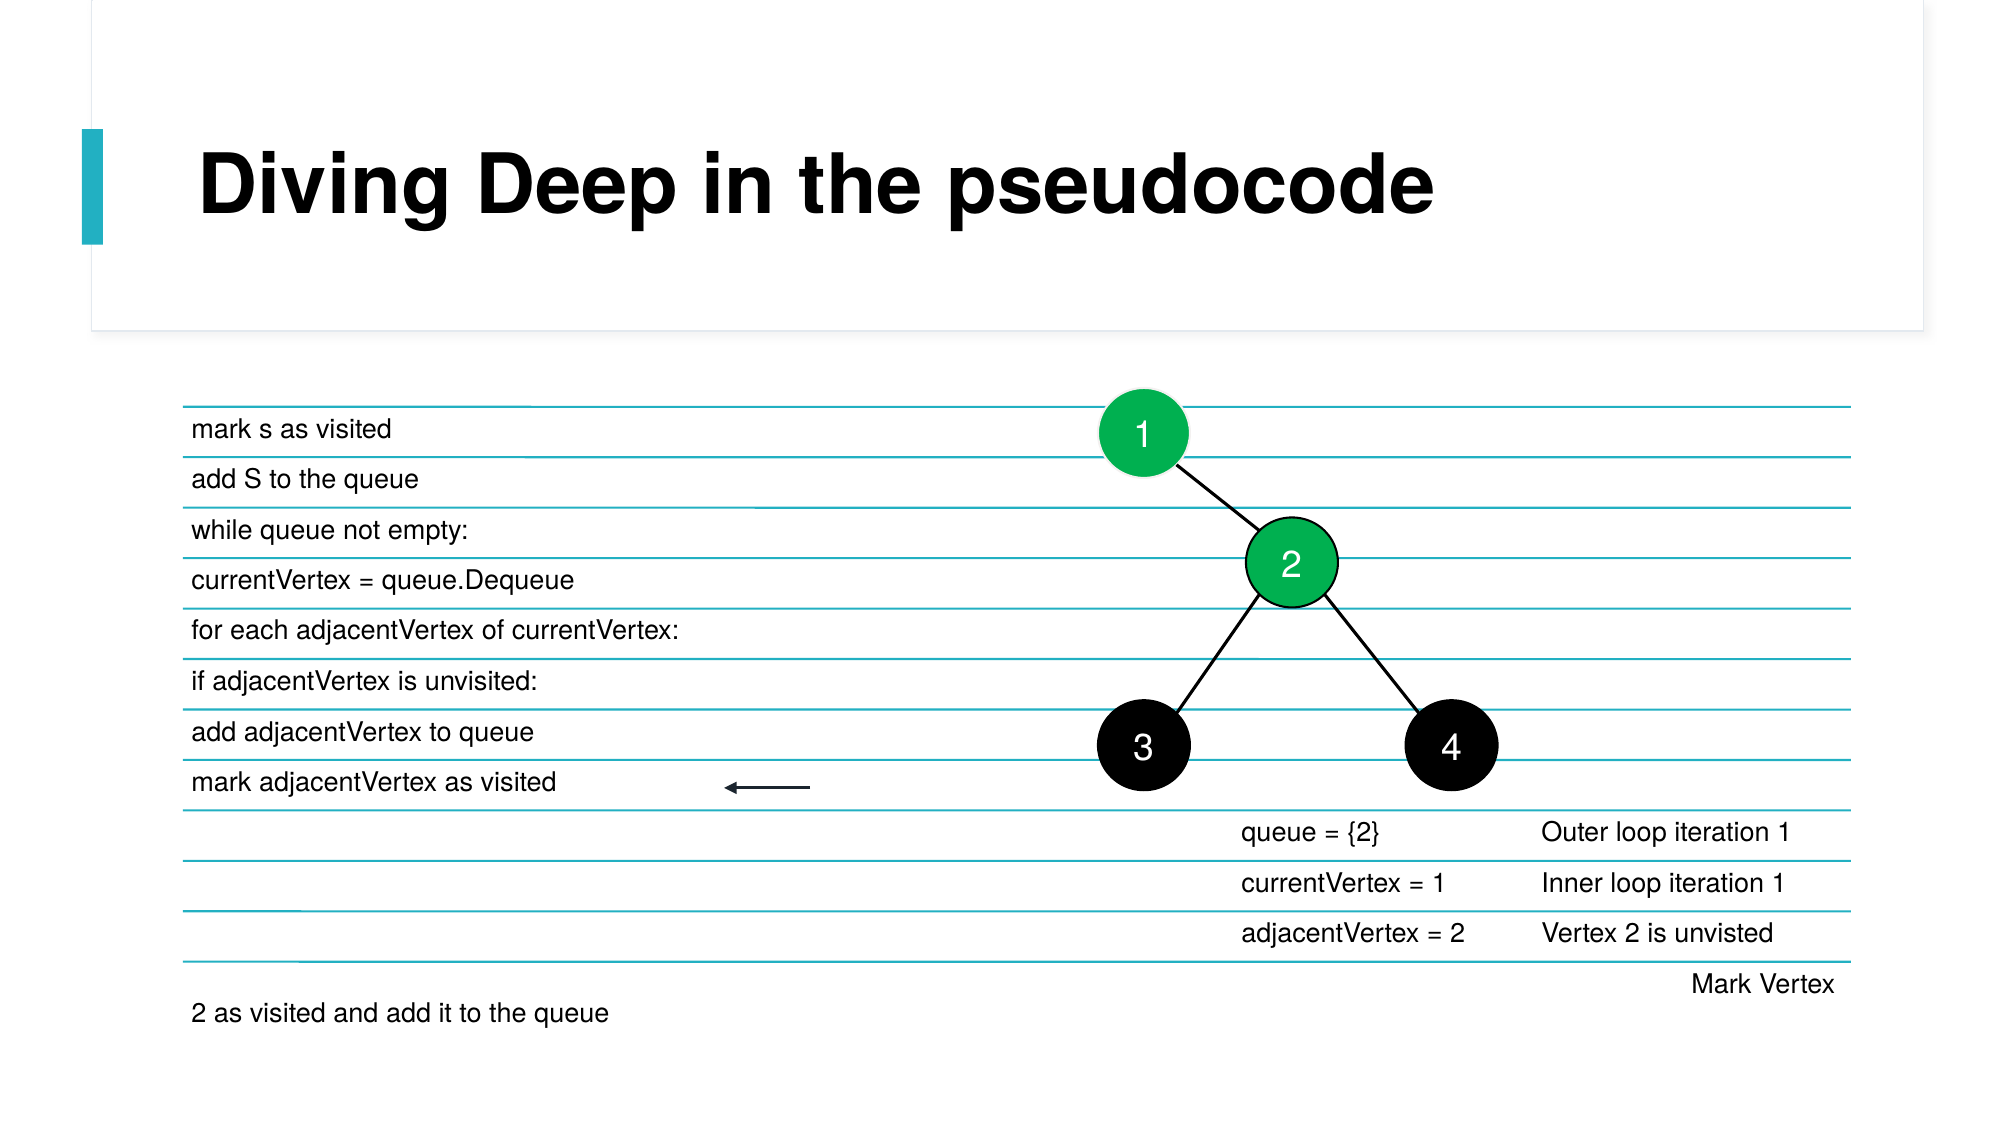

# Diving Deep in the pseudocode
1
mark s as visited
add S to the queue
while queue not empty:
currentVertex = queue.Dequeue
for each adjacentVertex of currentVertex:
if adjacentVertex is unvisited:
add adjacentVertex to queue
mark adjacentVertex as visited
							queue = {2} 		Outer loop iteration 1
							currentVertex = 1	Inner loop iteration 1
							adjacentVertex = 2	Vertex 2 is unvisted
										Mark Vertex 2 as visited and add it to the queue
2
3
4